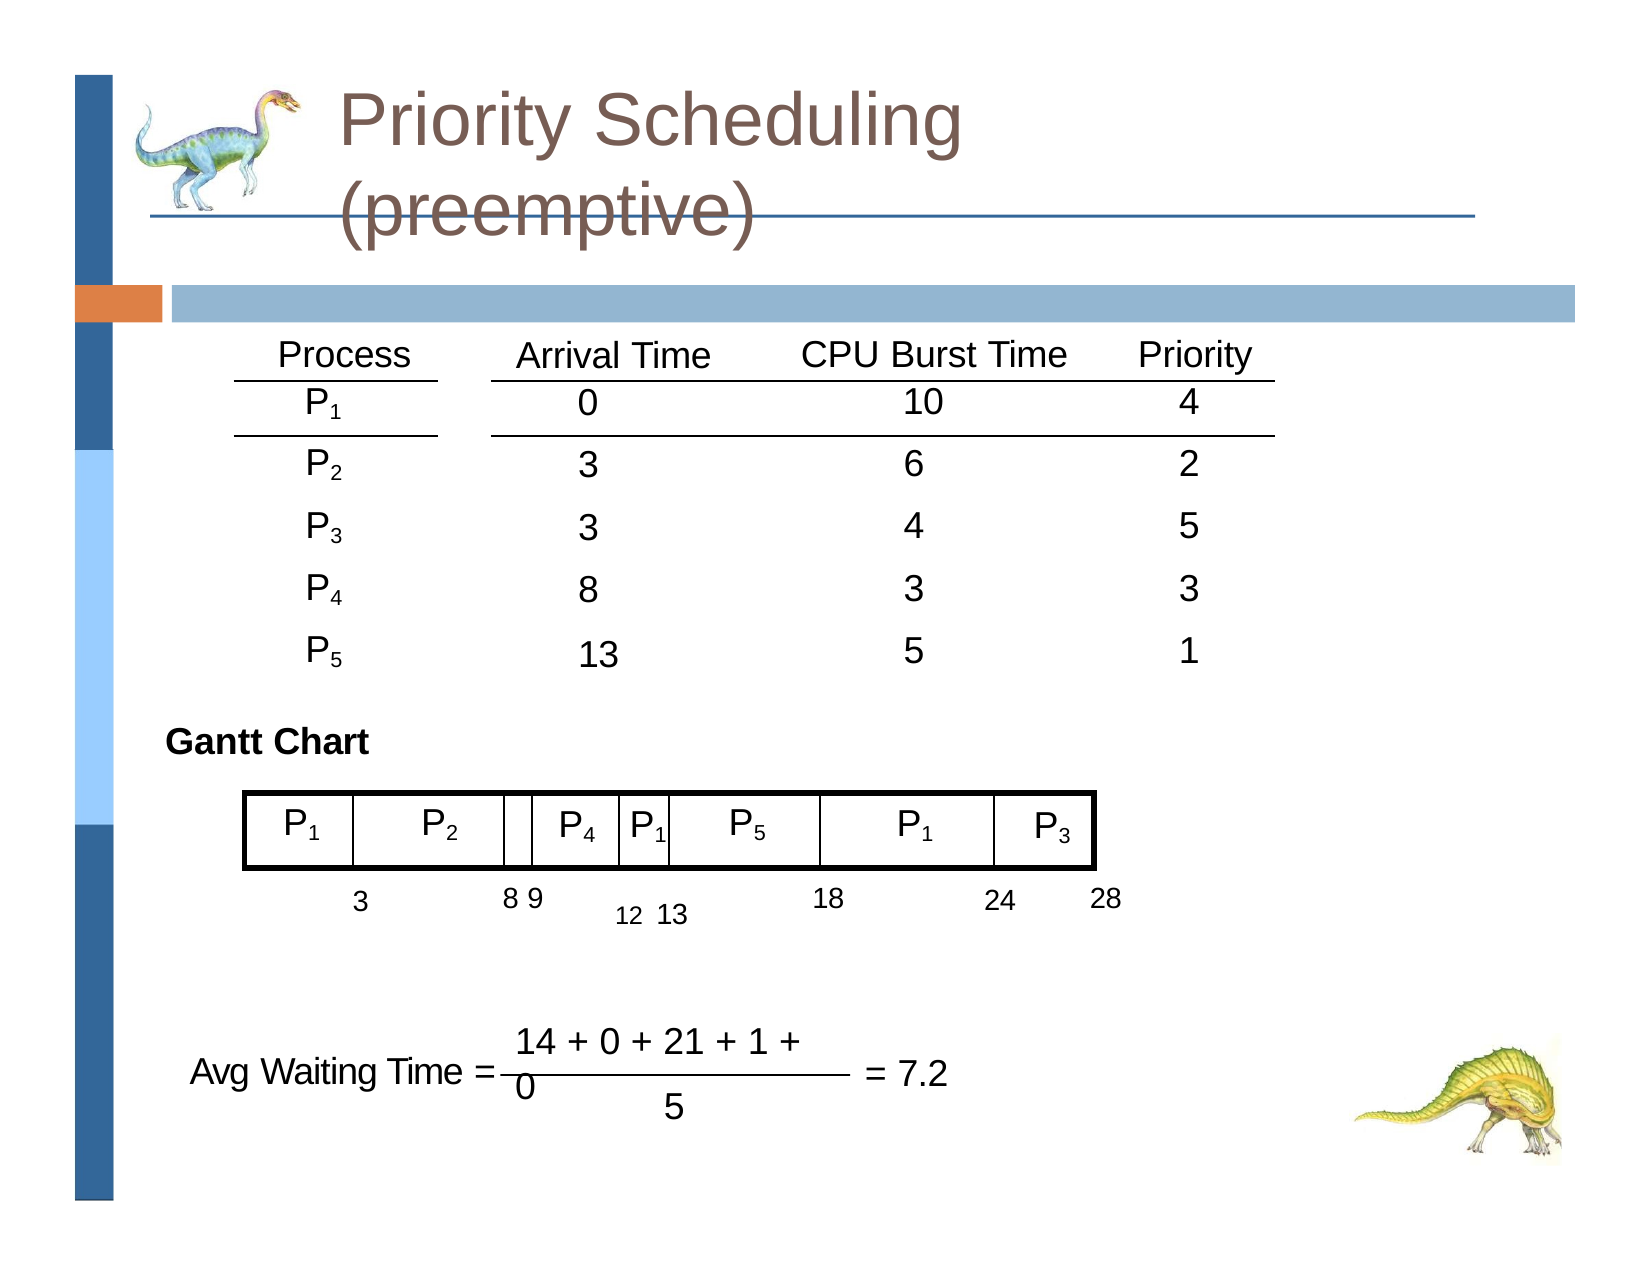

# Priority Scheduling (preemptive)

| Process |  | Arrival Time | CPU Burst Time | Priority |
| --- | --- | --- | --- | --- |
| P1 |  | 0 | 10 | 4 |
| P2 |  | 3 | 6 | 2 |
| P3 |  | 3 | 4 | 5 |
| P4 |  | 8 | 3 | 3 |
| P5 |  | 13 | 5 | 1 |
Gantt Chart
| P1 | P2 |  | P4 | P1 | P5 | P1 | P3 |
| --- | --- | --- | --- | --- | --- | --- | --- |
8 9
18
28
12 13
24
3
14 + 0 + 21 + 1 + 0
Avg Waiting Time =
= 7.2

5